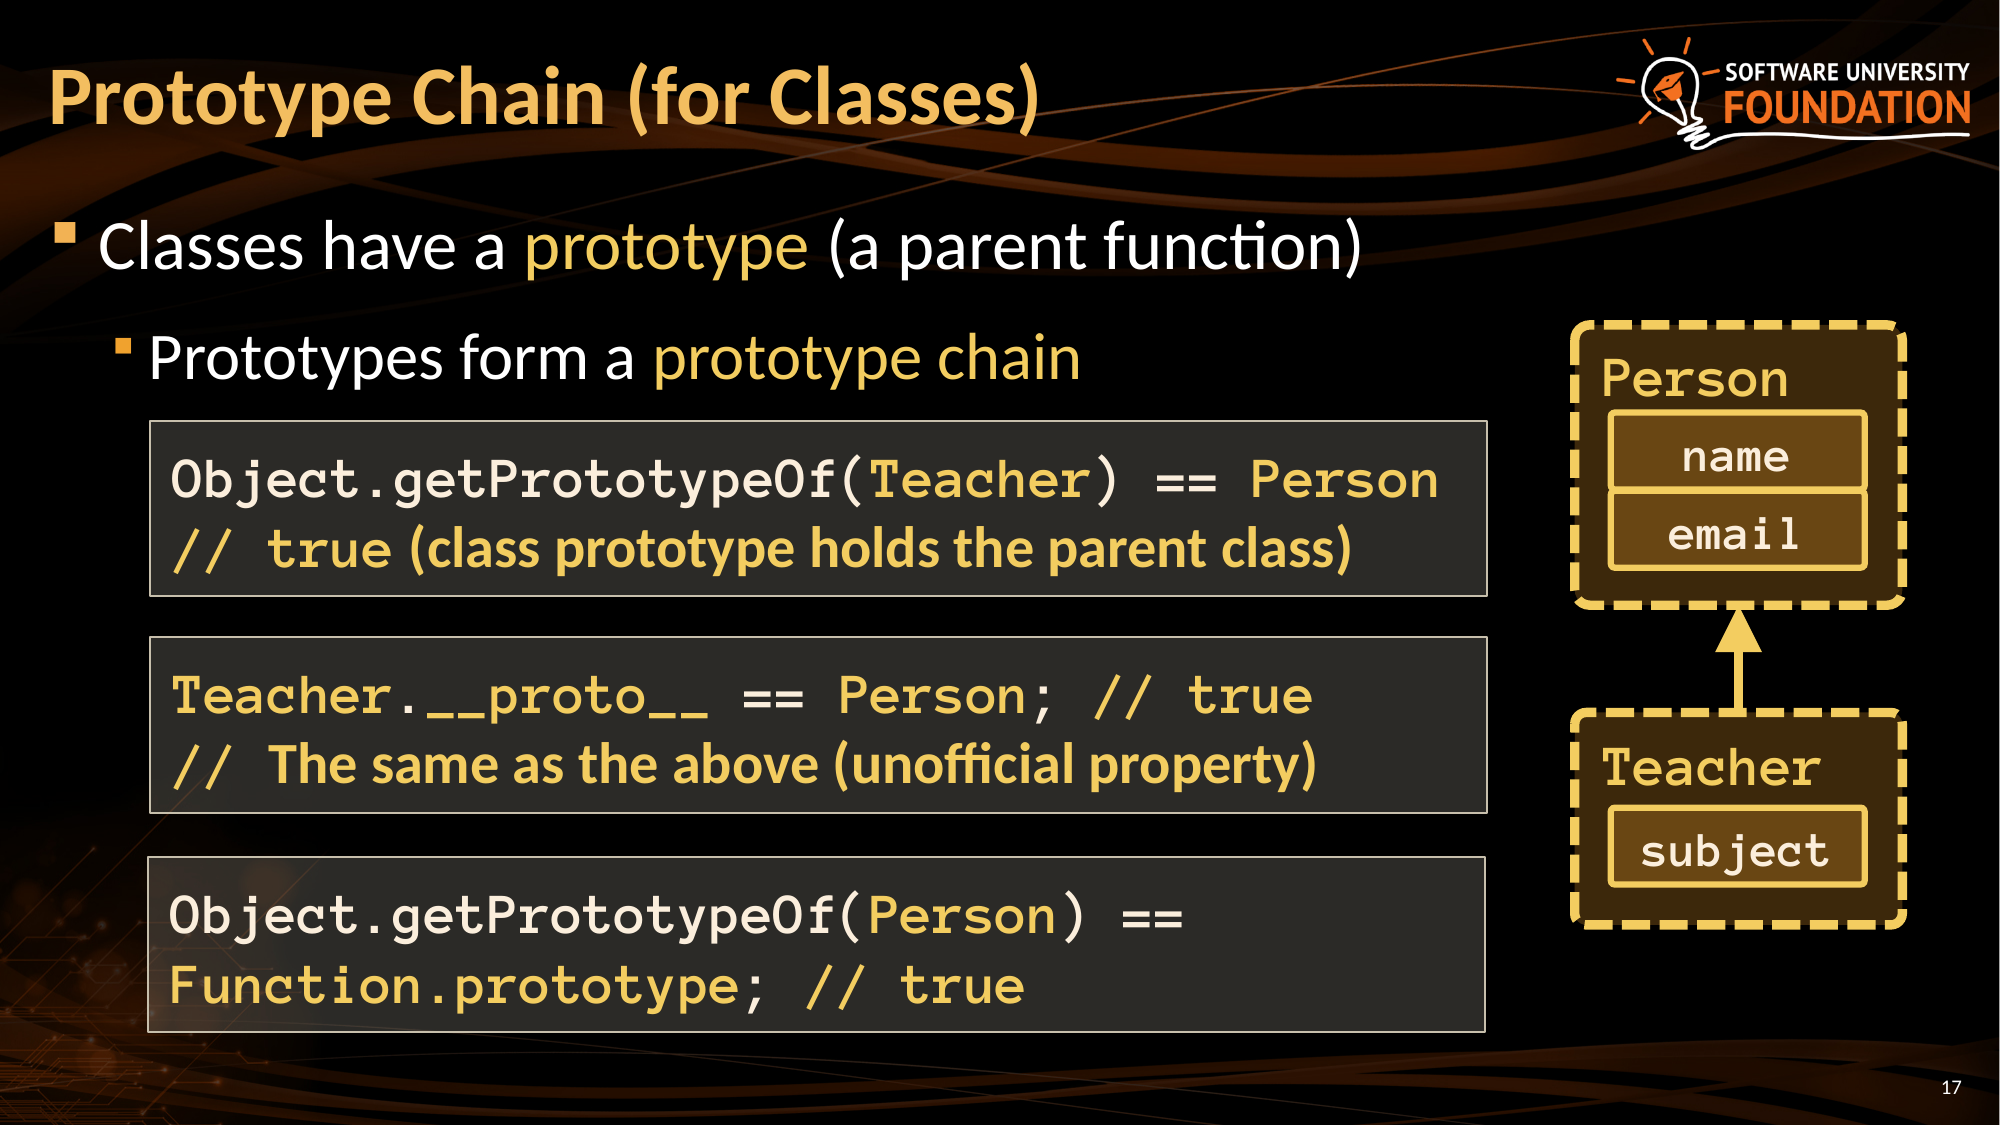

# Prototype Chain (for Classes)
Classes have a prototype (a parent function)
Prototypes form a prototype chain

Person
name
email
Object.getPrototypeOf(Teacher) == Person
// true (class prototype holds the parent class)
Teacher.__proto__ == Person; // true
// The same as the above (unofficial property)

Teacher
subject
Object.getPrototypeOf(Person) == Function.prototype; // true
17